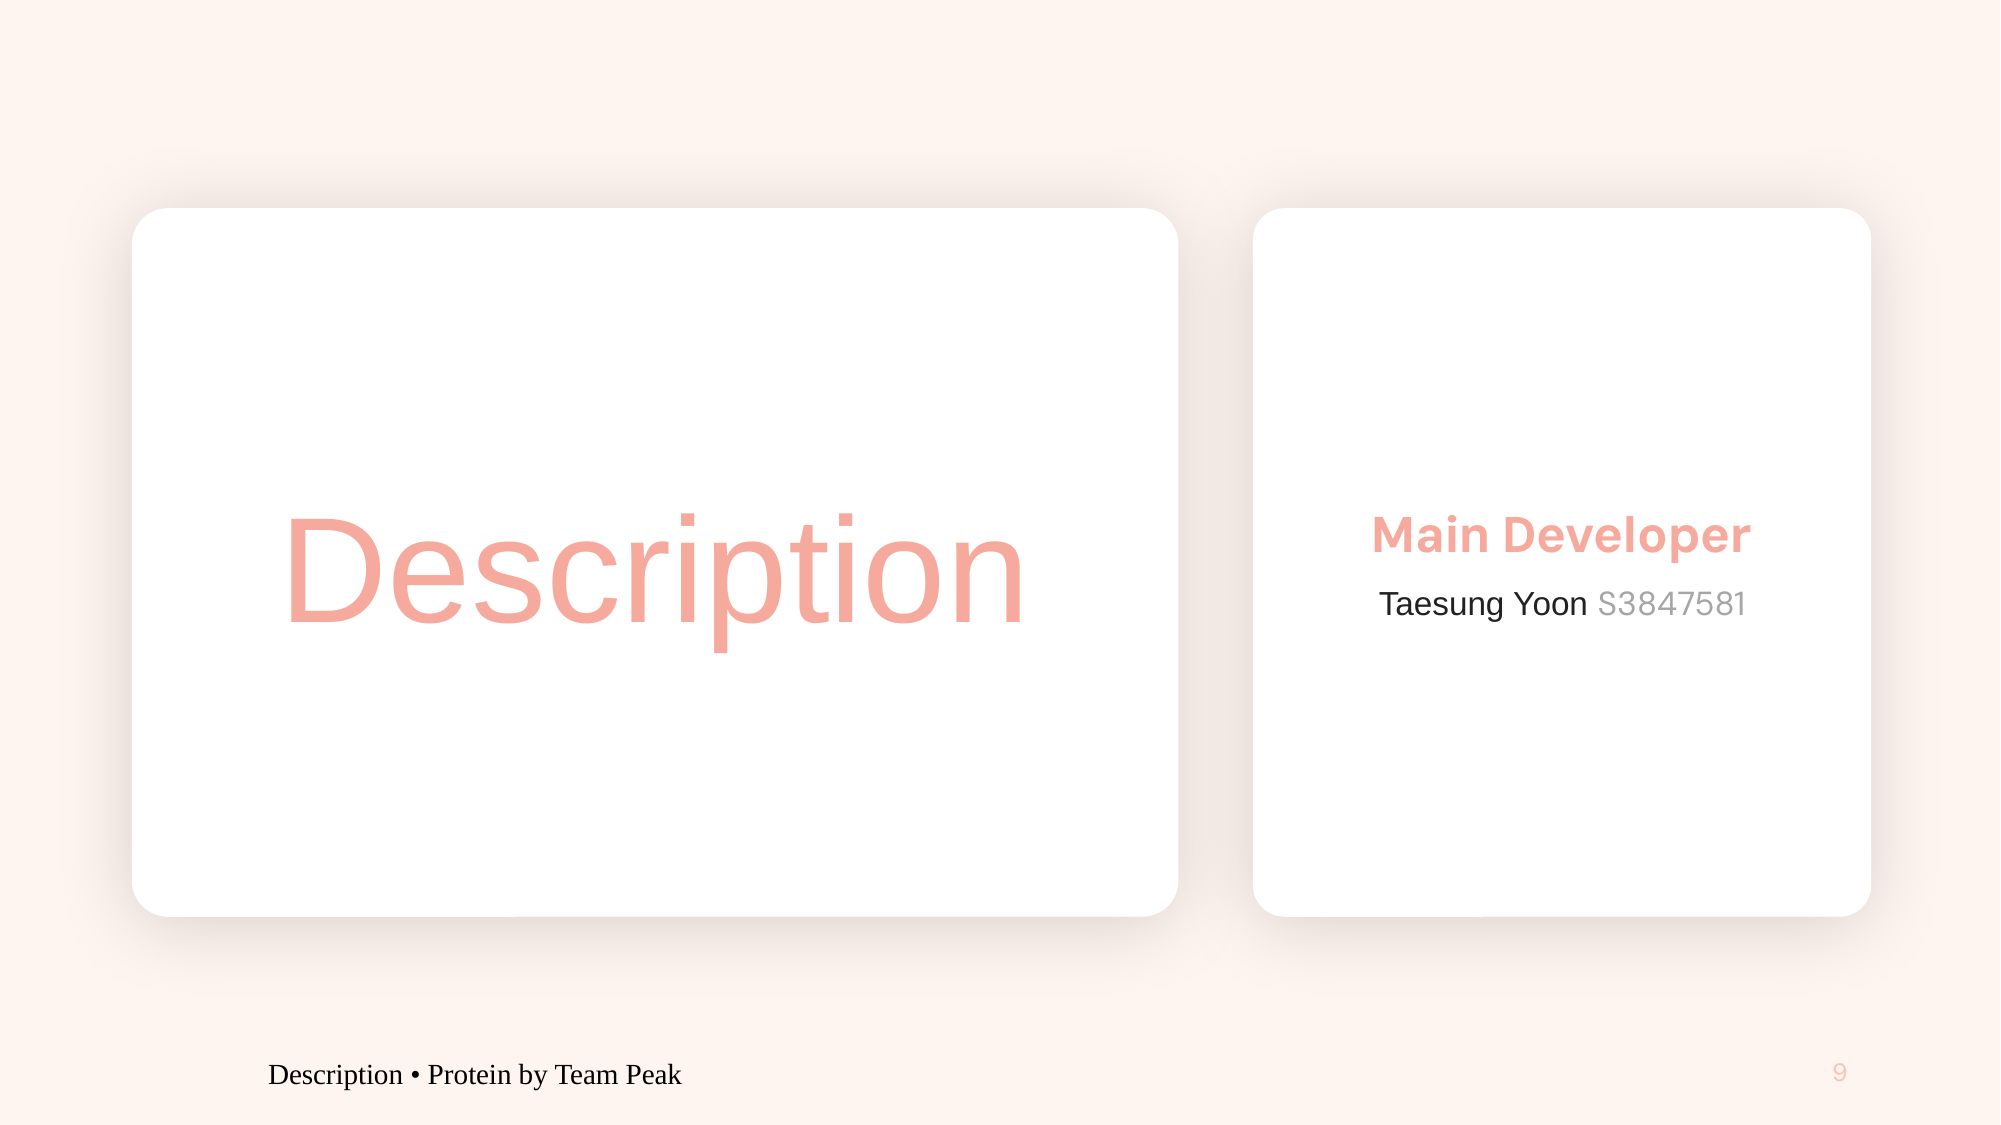

Description
Main Developer
Taesung Yoon S3847581
Description • Protein by Team Peak
9